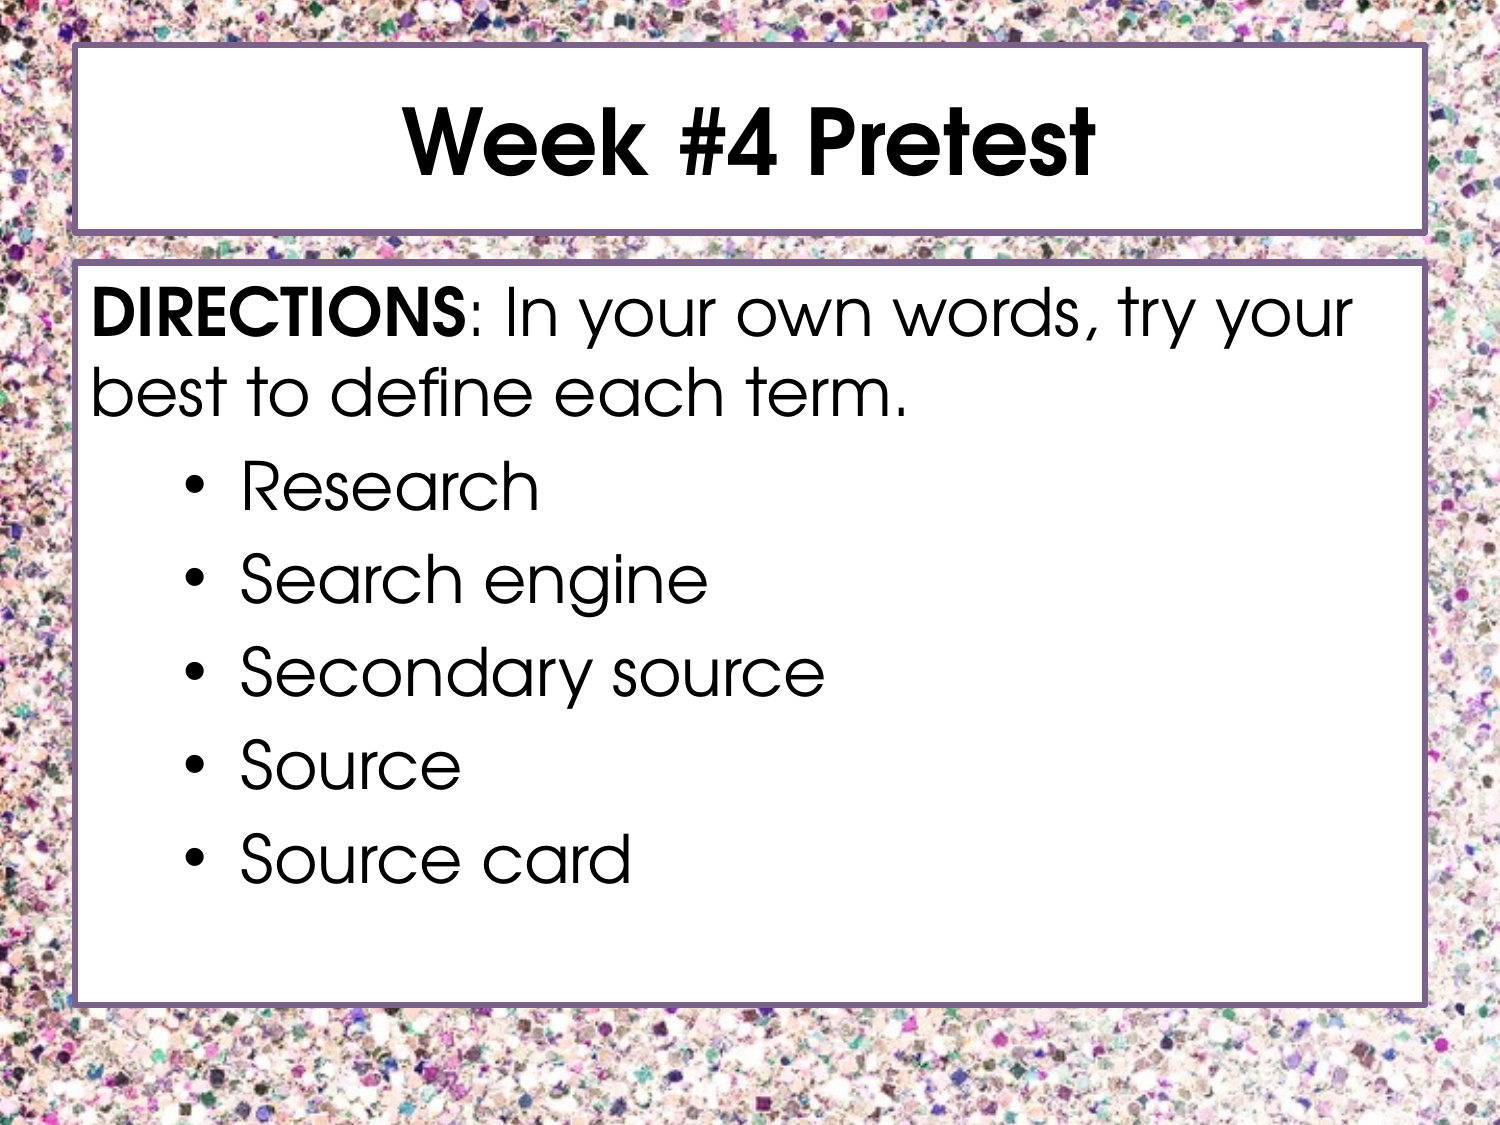

# Week #4 Pretest
DIRECTIONS: In your own words, try your best to define each term.
Research
Search engine
Secondary source
Source
Source card